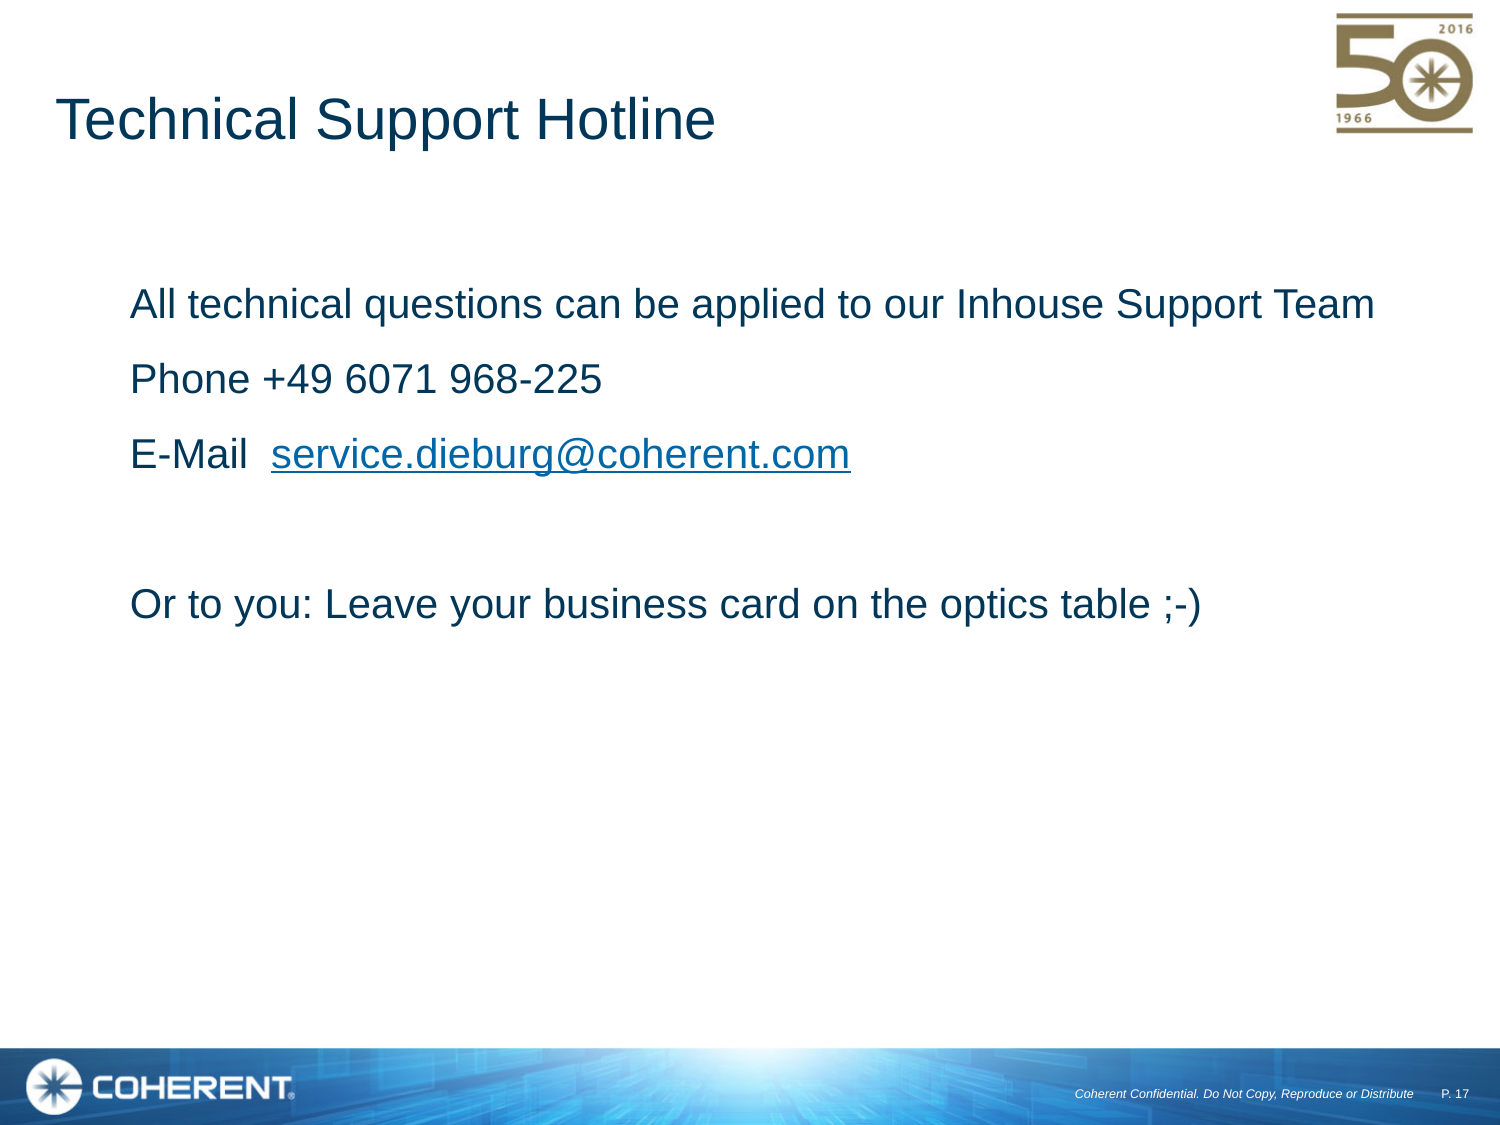

# Technical Support Hotline
All technical questions can be applied to our Inhouse Support Team
Phone +49 6071 968-225
E-Mail  service.dieburg@coherent.com

Or to you: Leave your business card on the optics table ;-)